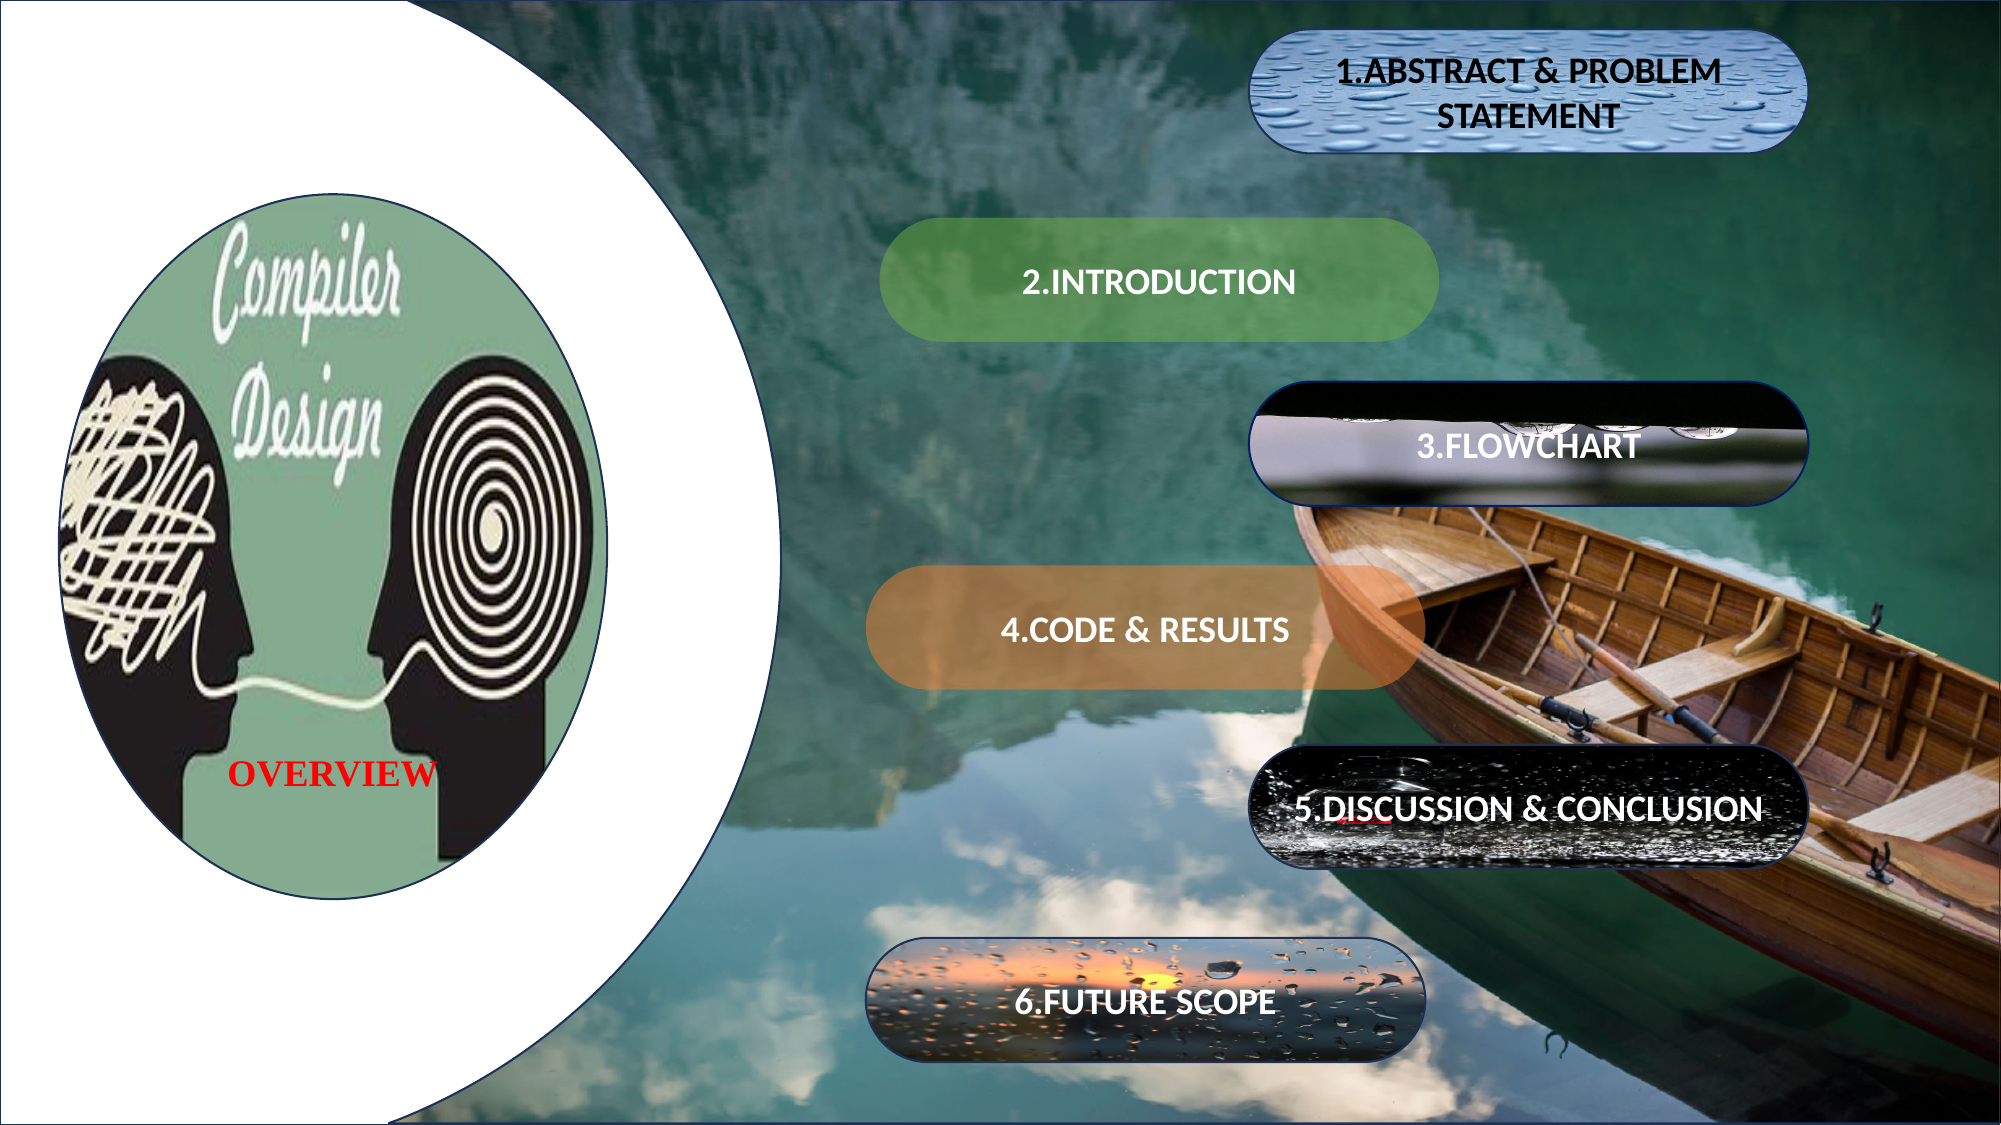

1.ABSTRACT & PROBLEM STATEMENT

OVERVIEW
2.INTRODUCTION
3.FLOWCHART
4.CODE & RESULTS
5.DISCUSSION & CONCLUSION
6.FUTURE SCOPE